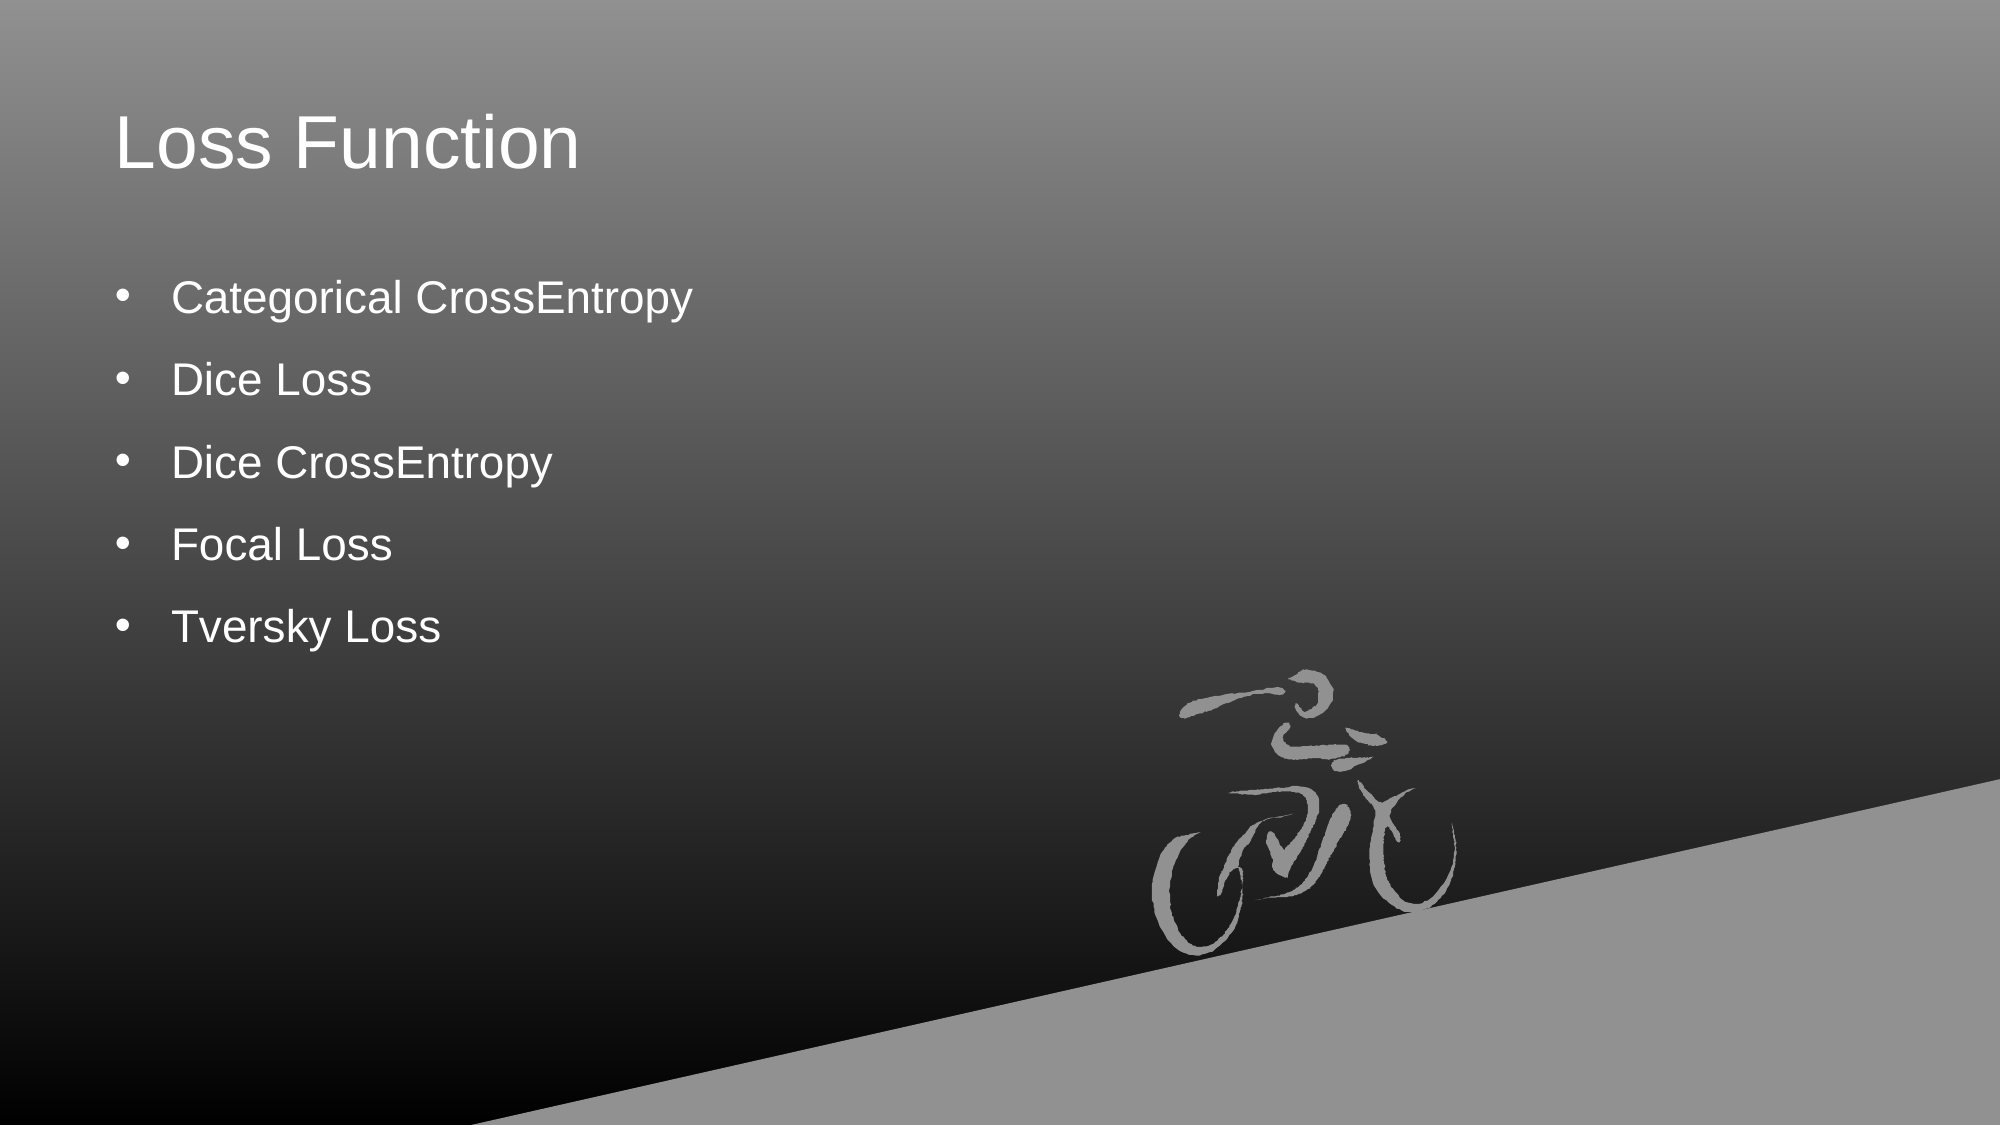

# Loss Function
Categorical CrossEntropy
Dice Loss
Dice CrossEntropy
Focal Loss
Tversky Loss